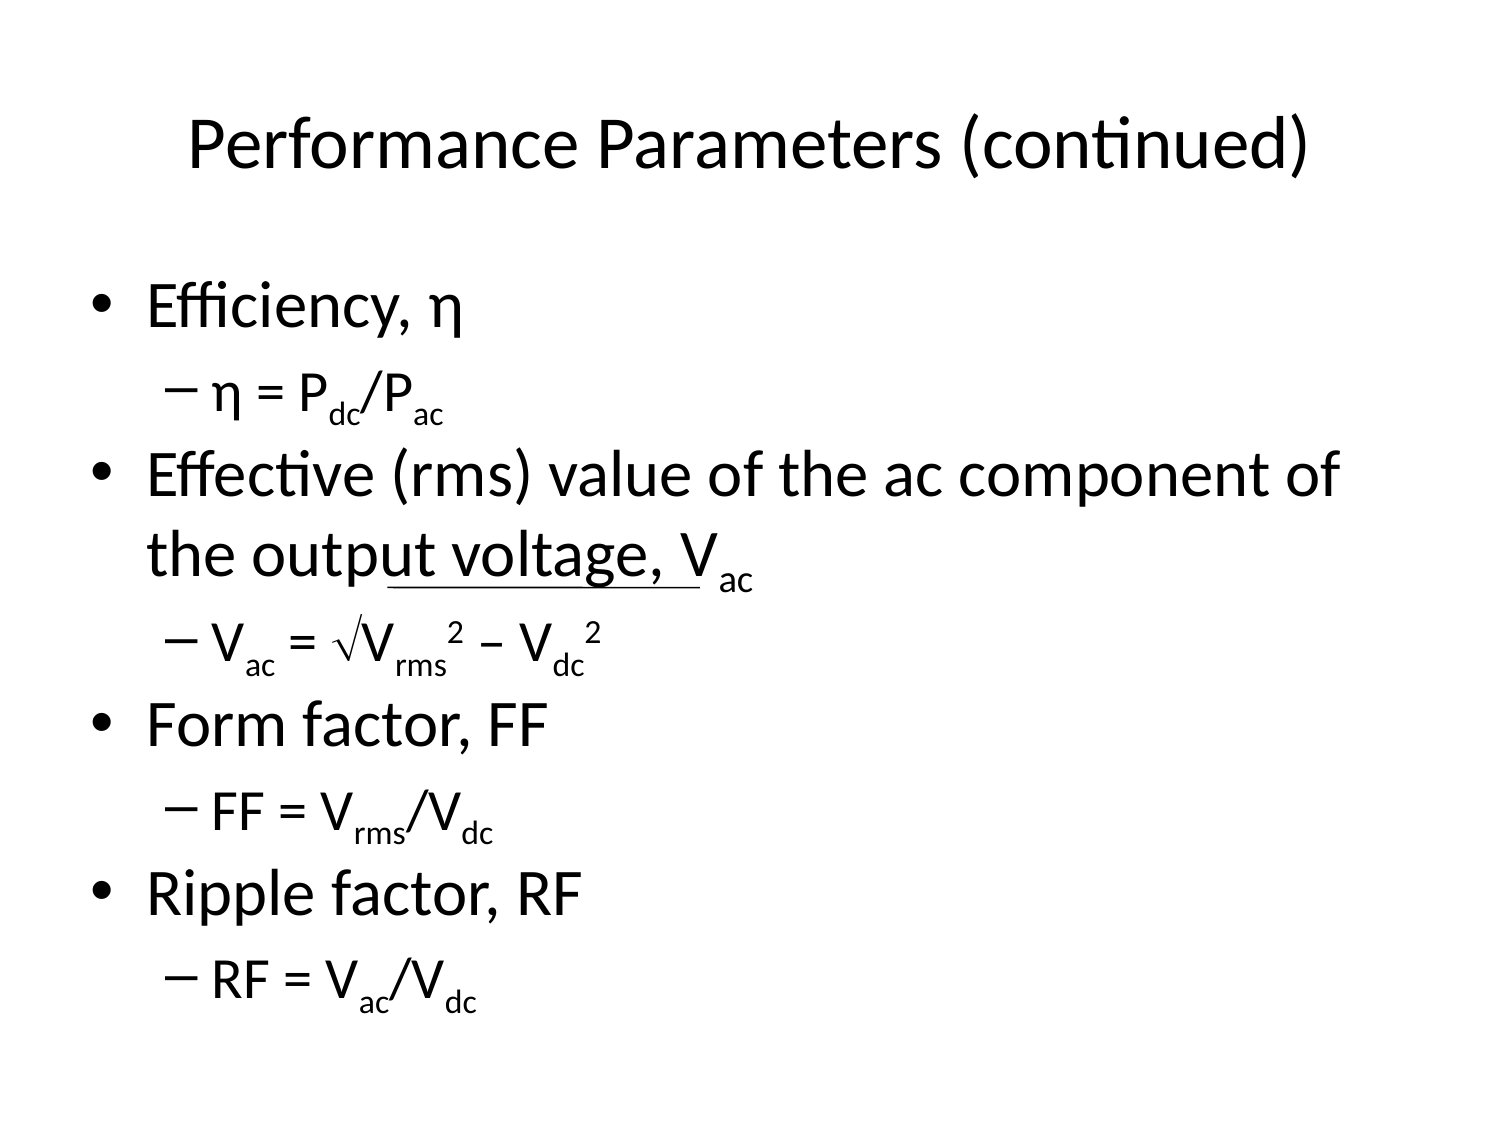

# Performance Parameters (continued)
Efficiency, η
η = Pdc/Pac
Effective (rms) value of the ac component of the output voltage, Vac
Vac = √Vrms2 – Vdc2
Form factor, FF
FF = Vrms/Vdc
Ripple factor, RF
RF = Vac/Vdc